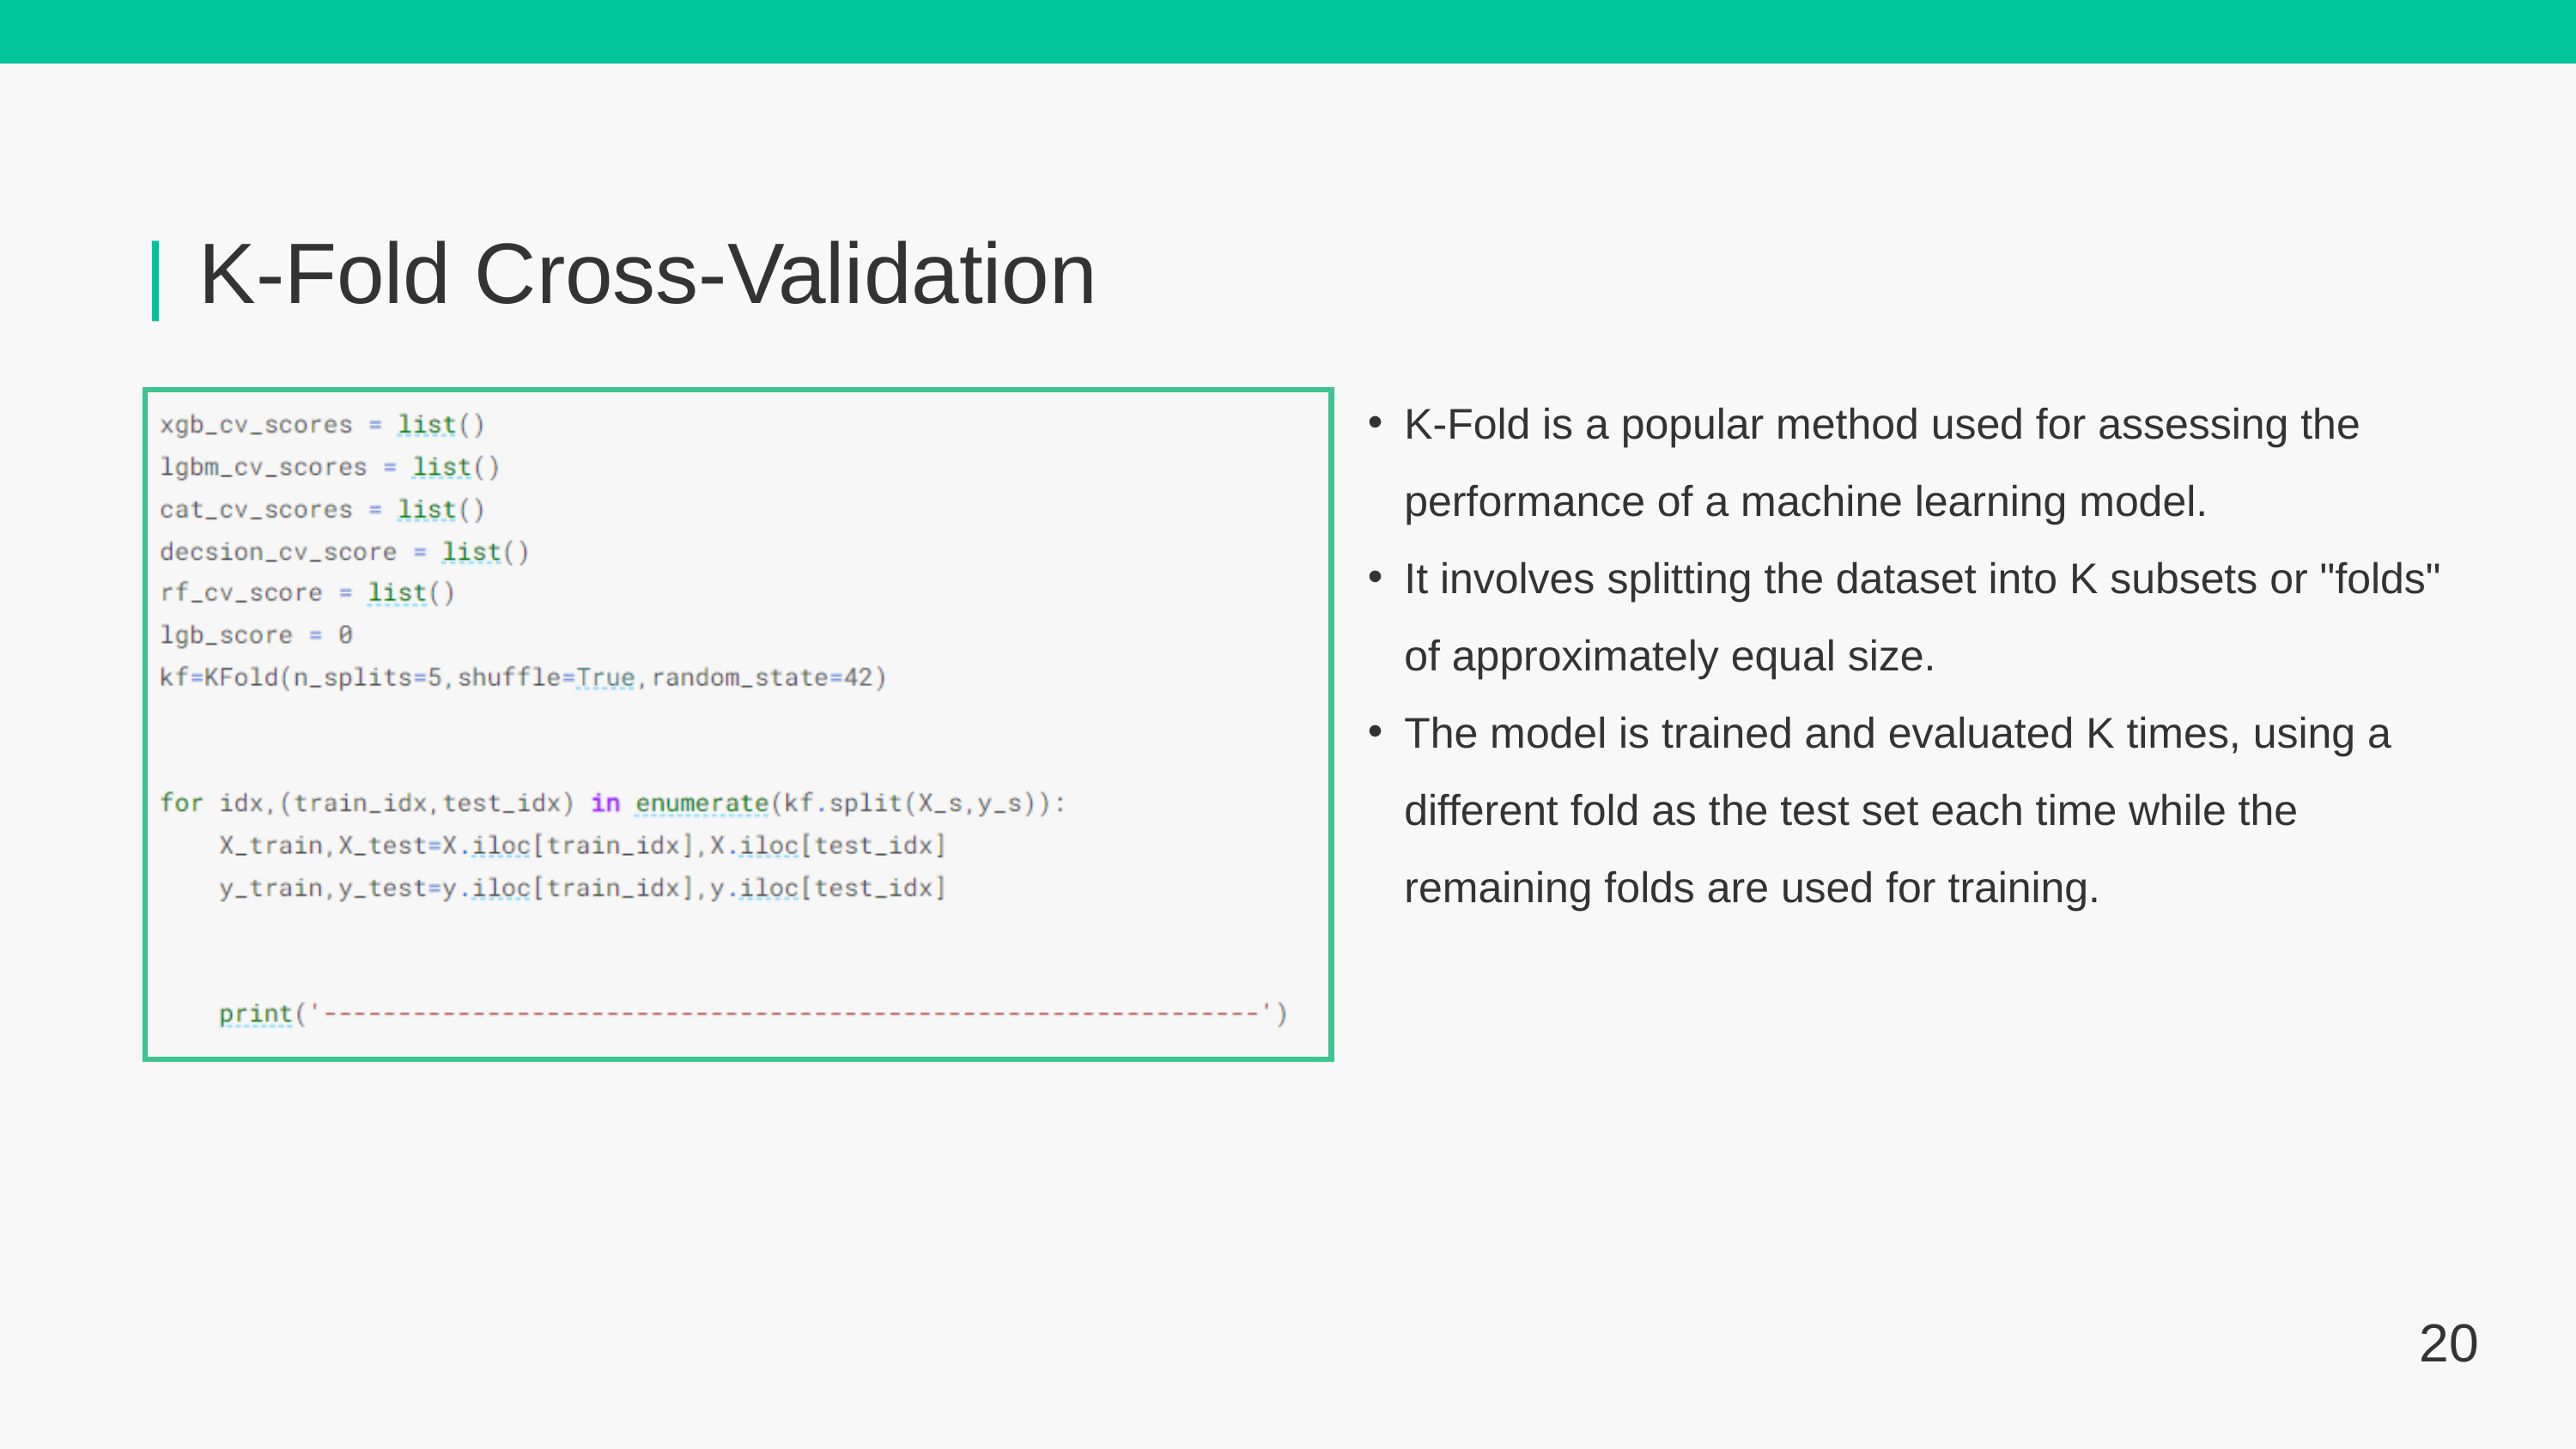

|
K-Fold Cross-Validation
K-Fold is a popular method used for assessing the performance of a machine learning model.
It involves splitting the dataset into K subsets or "folds" of approximately equal size.
The model is trained and evaluated K times, using a different fold as the test set each time while the remaining folds are used for training.

20